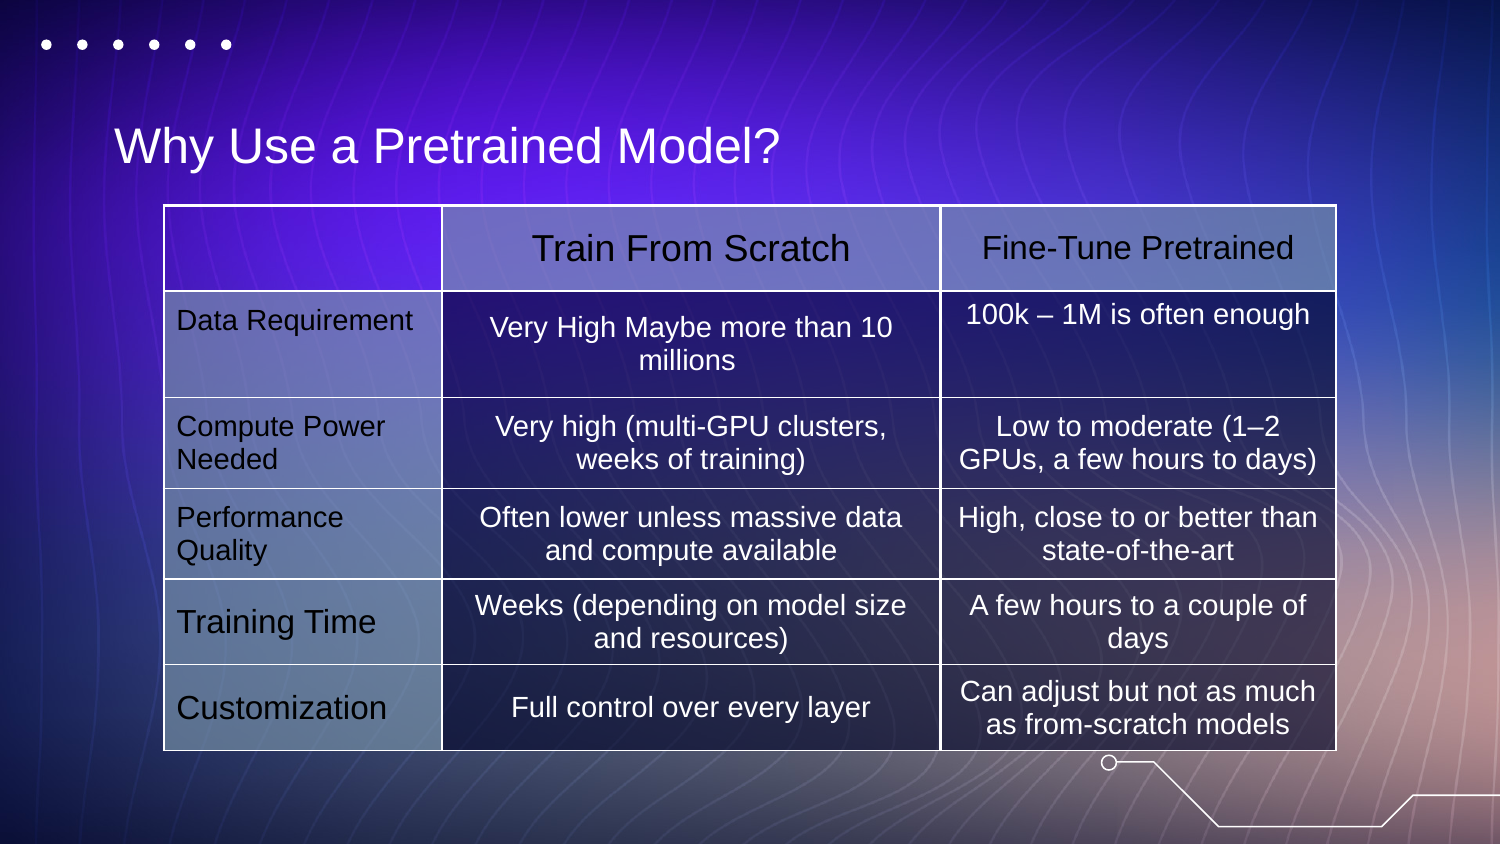

Why Use a Pretrained Model?
|  | Train From Scratch | Fine-Tune Pretrained |
| --- | --- | --- |
| Data Requirement | Very High Maybe more than 10 millions | 100k – 1M is often enough |
| Compute Power Needed | Very high (multi-GPU clusters, weeks of training) | Low to moderate (1–2 GPUs, a few hours to days) |
| Performance Quality | Often lower unless massive data and compute available | High, close to or better than state-of-the-art |
| Training Time | Weeks (depending on model size and resources) | A few hours to a couple of days |
| Customization | Full control over every layer | Can adjust but not as much as from-scratch models |